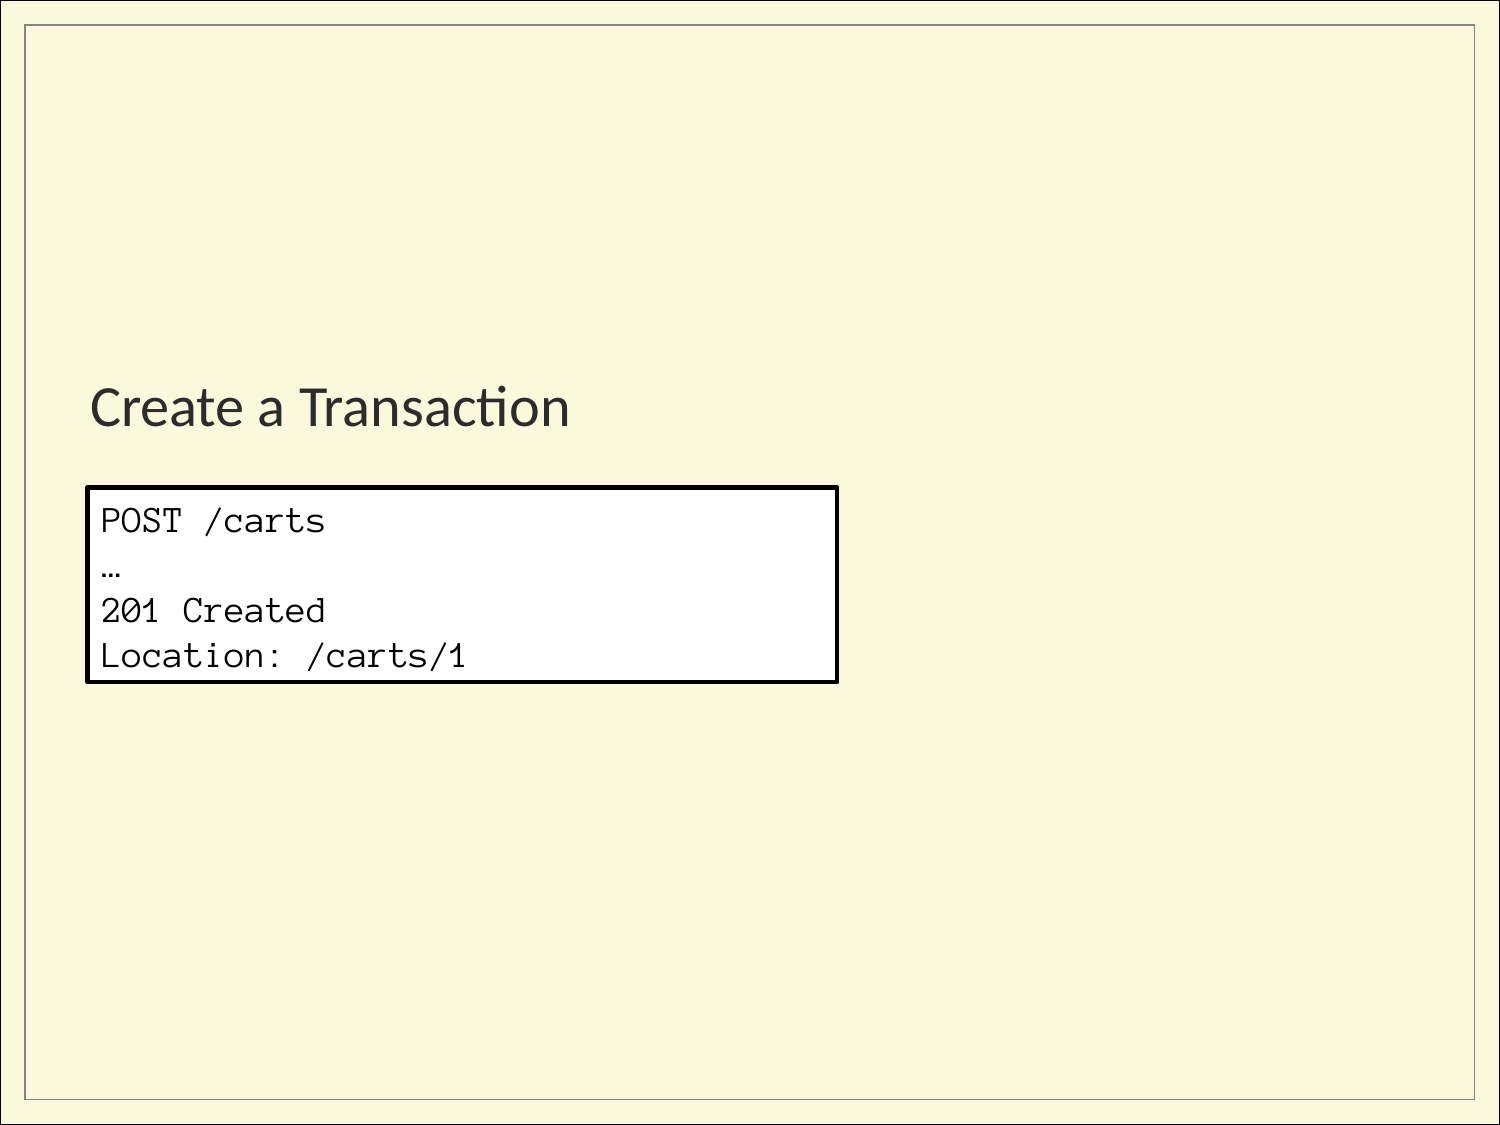

# Create a Transaction
POST /carts
…
201 Created
Location: /carts/1